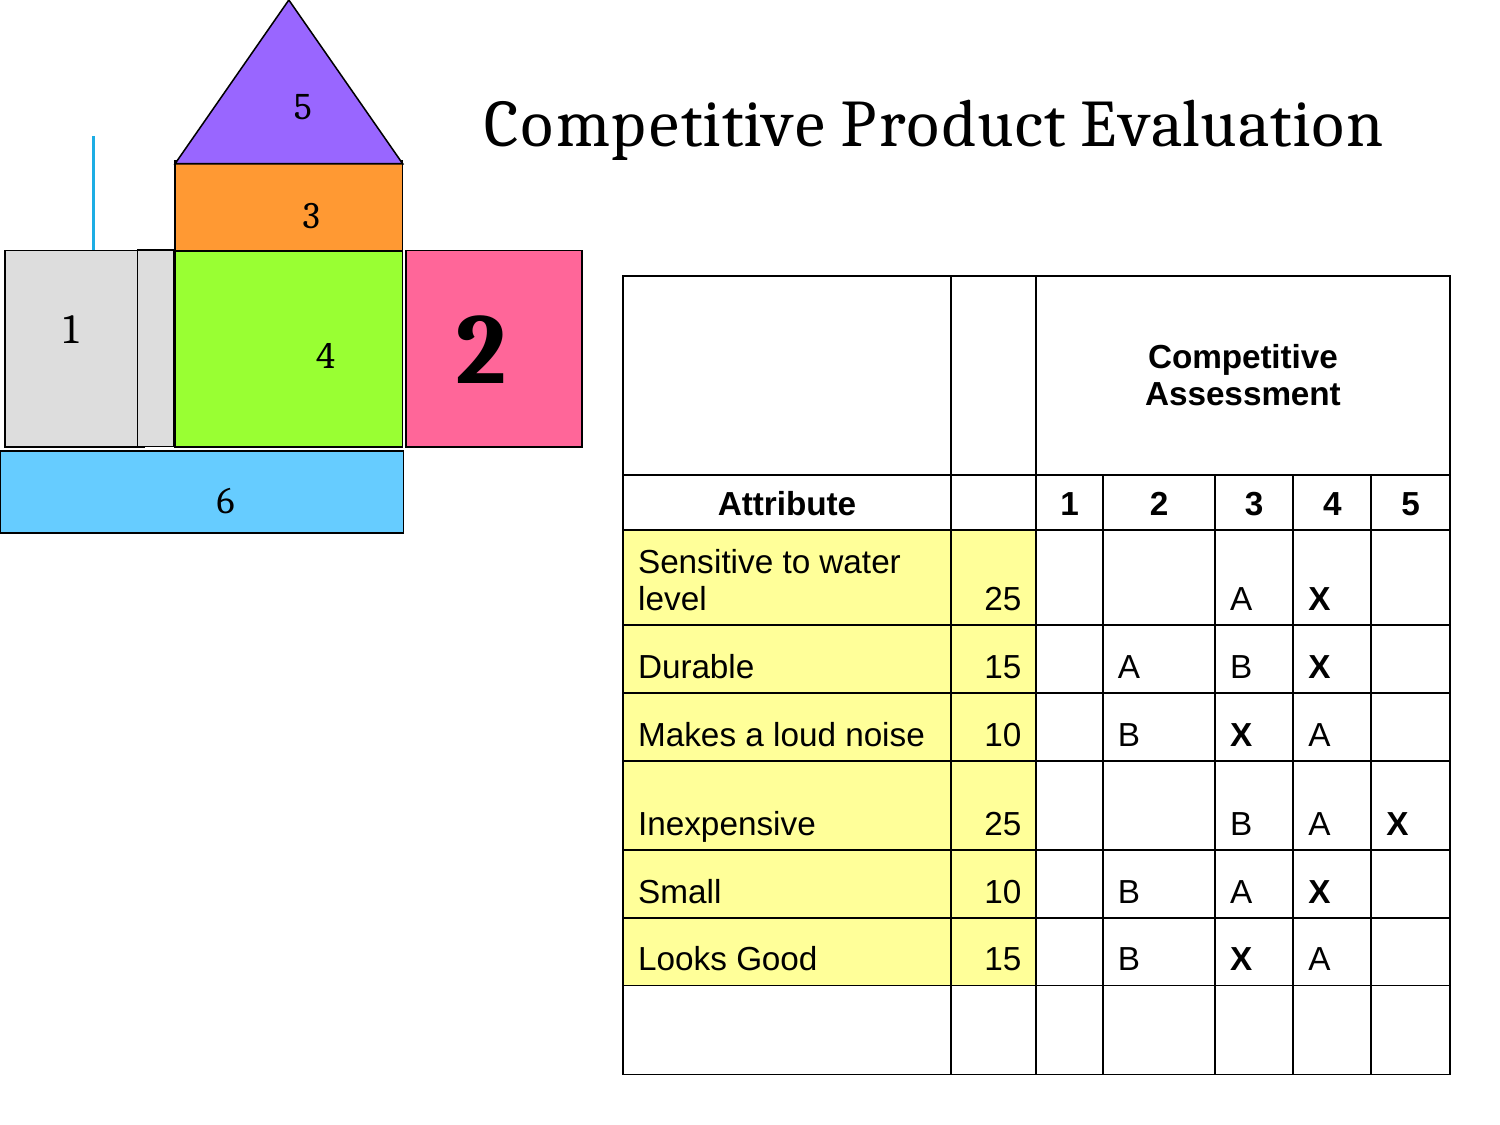

# Competitive Product Evaluation
5

3

2
|  |  | Competitive Assessment |  |  |  |  |
| --- | --- | --- | --- | --- | --- | --- |
| Attribute |  | 1 | 2 | 3 | 4 | 5 |
| Sensitive to water level | 25 |  |  | A | X |  |
| Durable | 15 |  | A | B | X |  |
| Makes a loud noise | 10 |  | B | X | A |  |
| Inexpensive | 25 |  |  | B | A | X |
| Small | 10 |  | B | A | X |  |
| Looks Good | 15 |  | B | X | A |  |
|  |  |  |  |  |  |  |
1
4

6